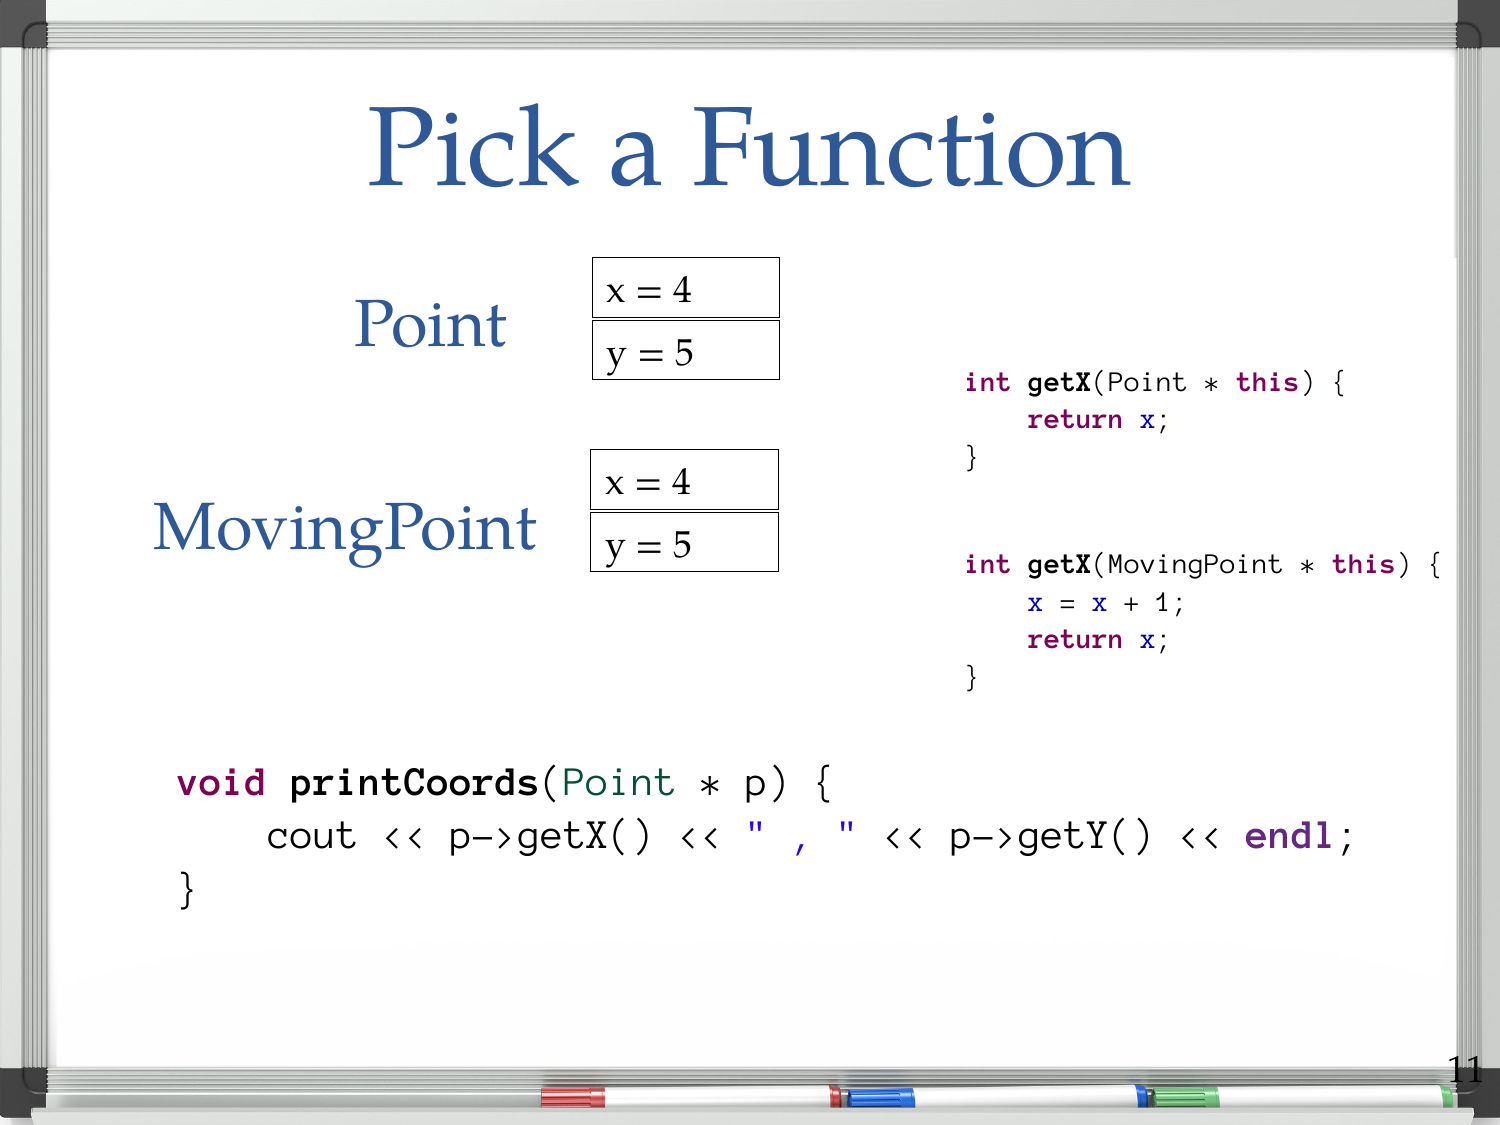

# Pick a Function
Point
x = 4
y = 5
int getX(Point * this) {
    return x;
}

int getX(MovingPoint * this) {
    x = x + 1;
    return x;
}
MovingPoint
x = 4
y = 5

void printCoords(Point * p) {
    cout << p->getX() << " , " << p->getY() << endl;
}
11